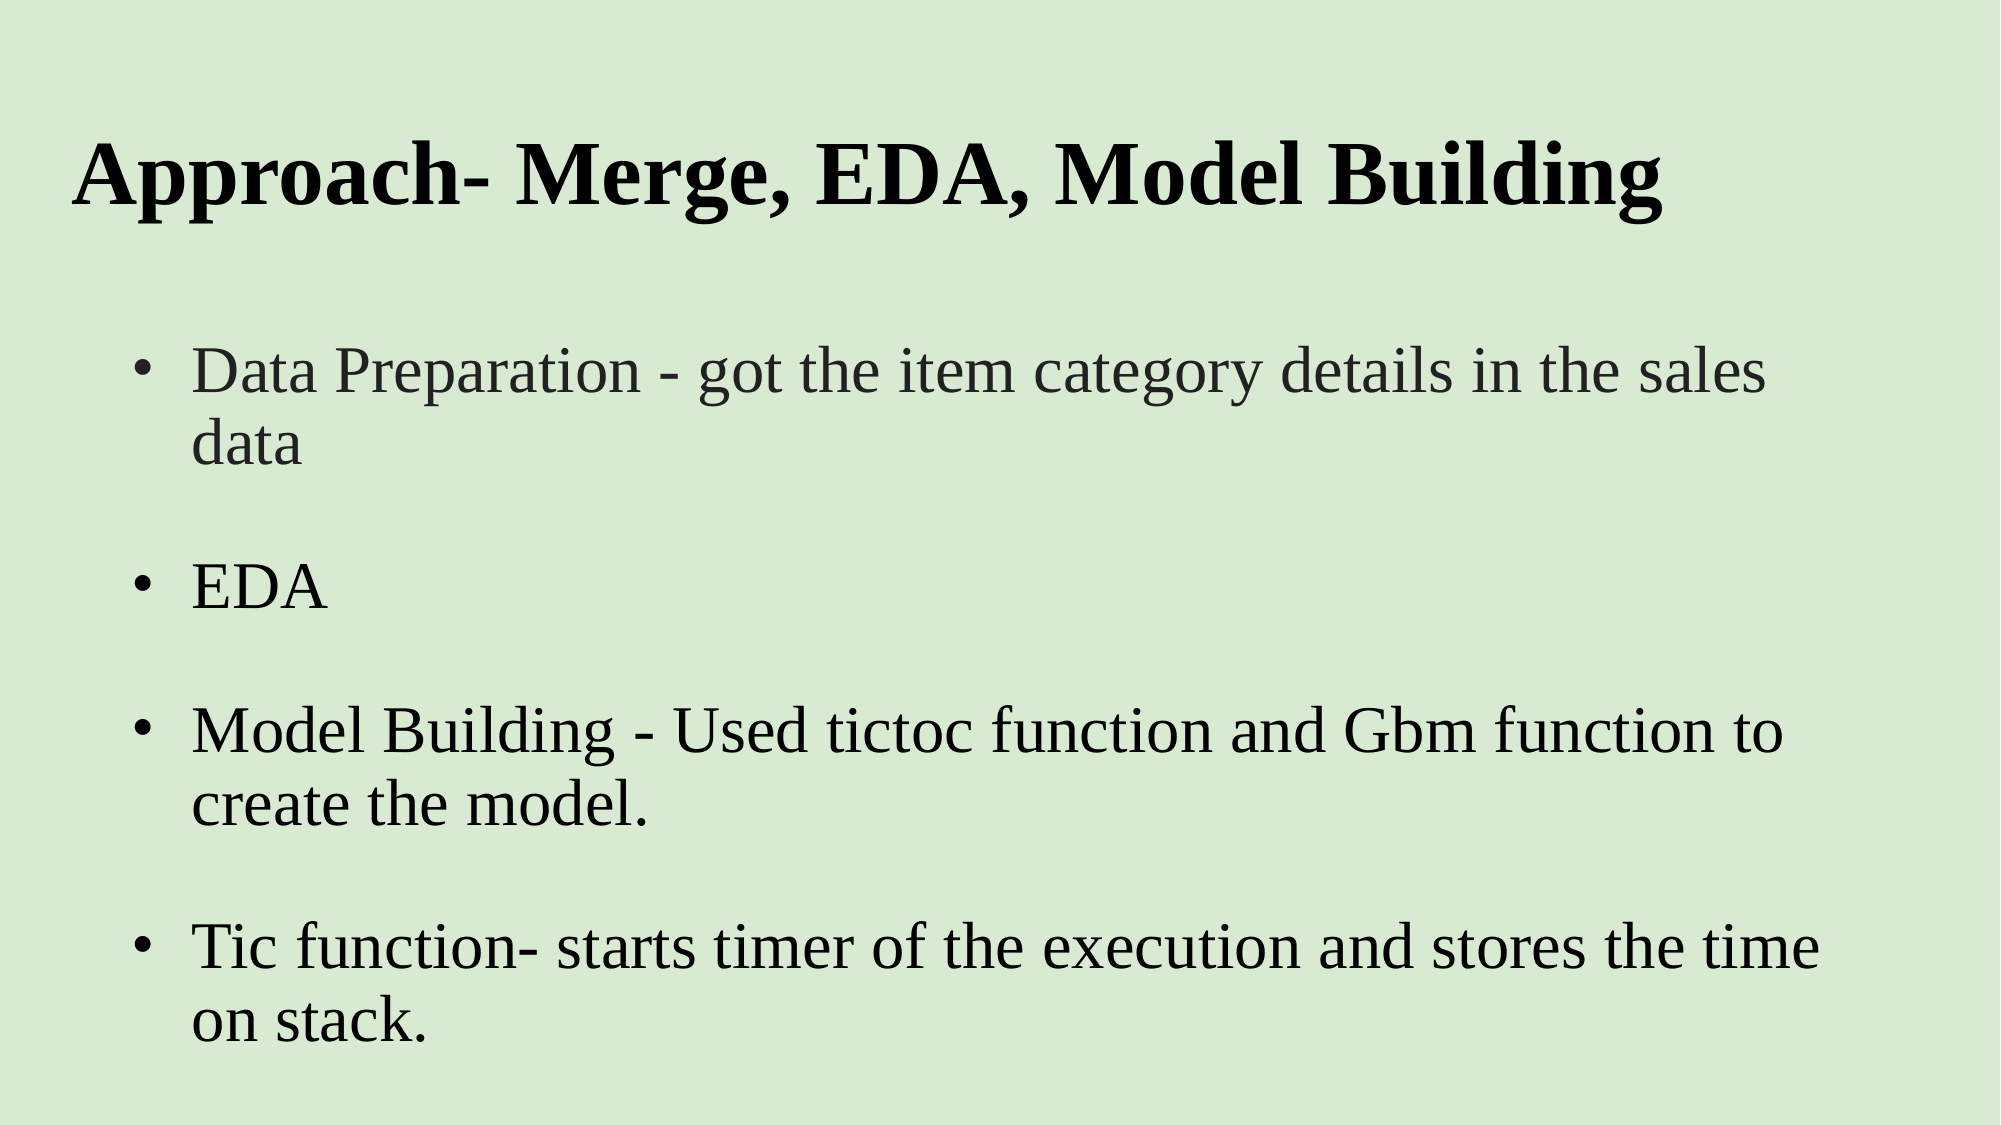

# Approach- Merge, EDA, Model Building
Data Preparation - got the item category details in the sales data

EDA

Model Building - Used tictoc function and Gbm function to create the model.

Tic function- starts timer of the execution and stores the time on stack.